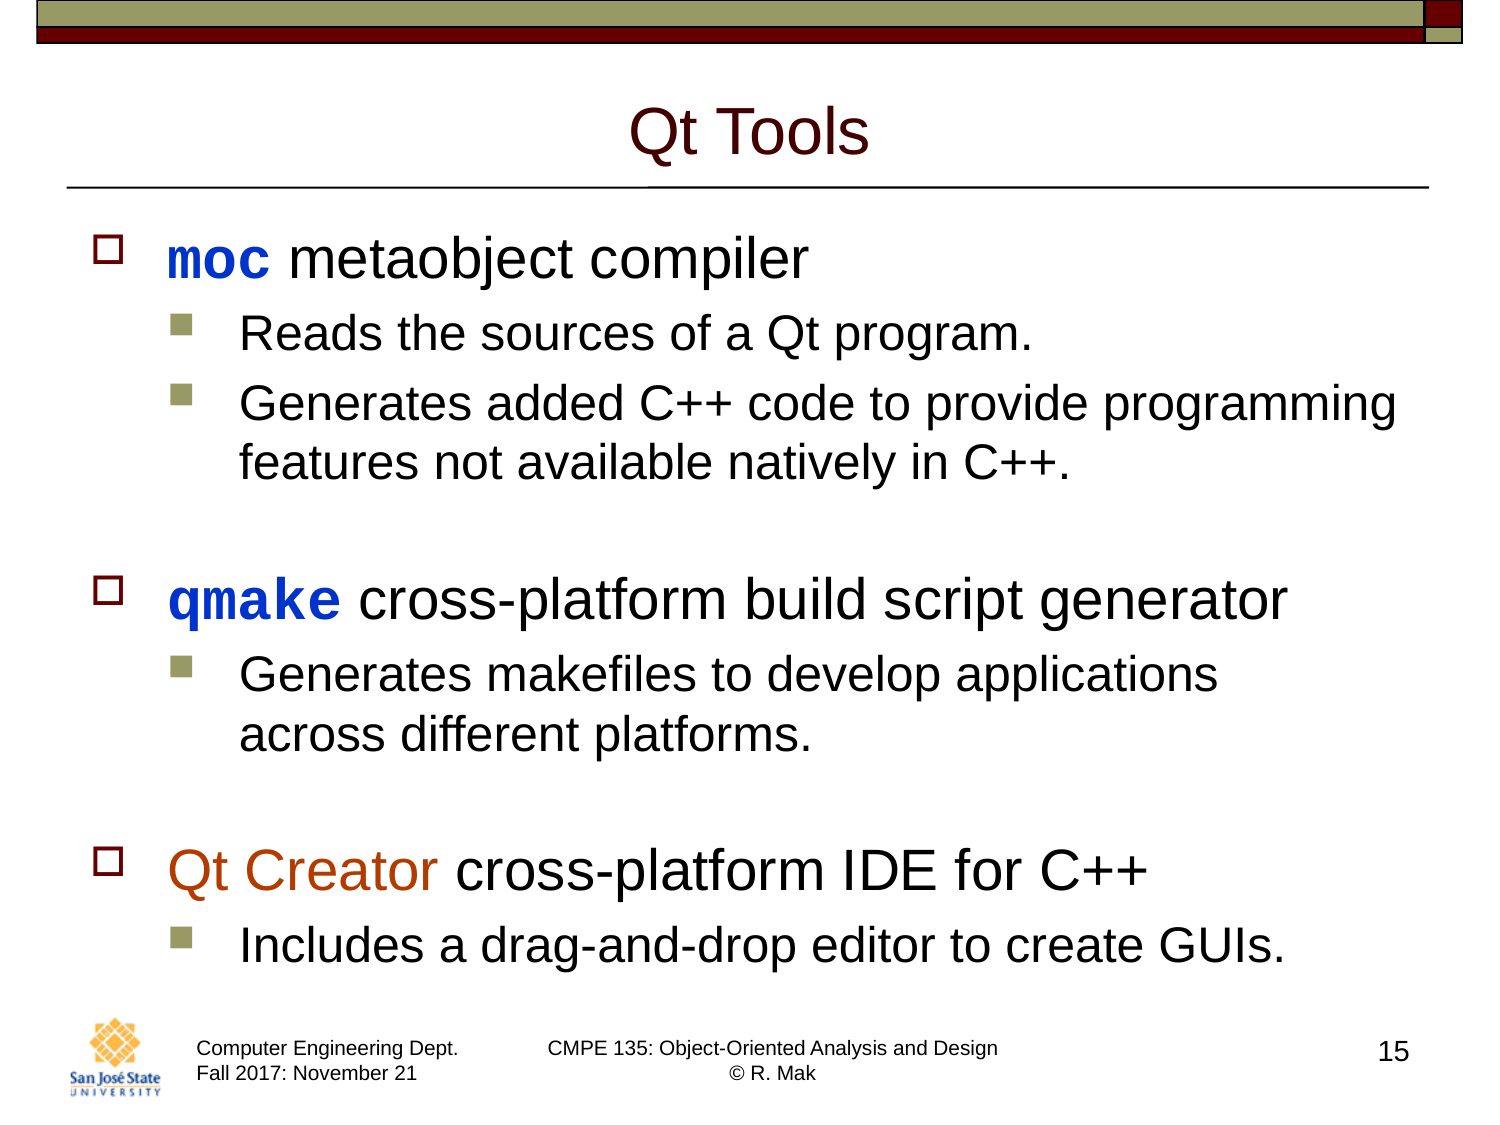

# Qt Tools
moc metaobject compiler
Reads the sources of a Qt program.
Generates added C++ code to provide programming features not available natively in C++.

qmake cross-platform build script generator
Generates makefiles to develop applications
across different platforms.

Qt Creator cross-platform IDE for C++
Includes a drag-and-drop editor to create GUIs.
15